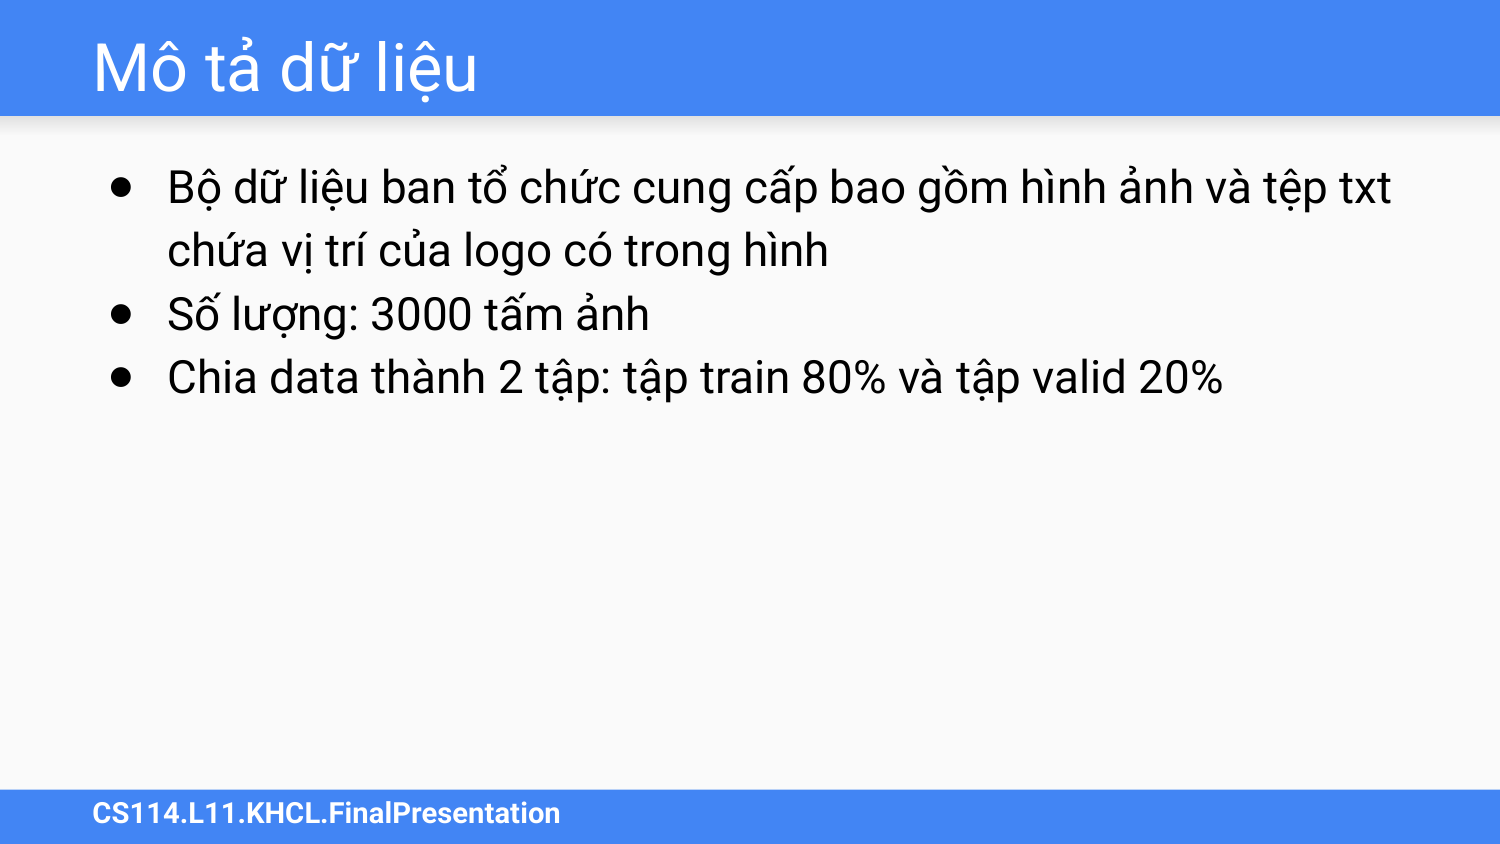

# Mô tả dữ liệu
Bộ dữ liệu ban tổ chức cung cấp bao gồm hình ảnh và tệp txt chứa vị trí của logo có trong hình
Số lượng: 3000 tấm ảnh
Chia data thành 2 tập: tập train 80% và tập valid 20%